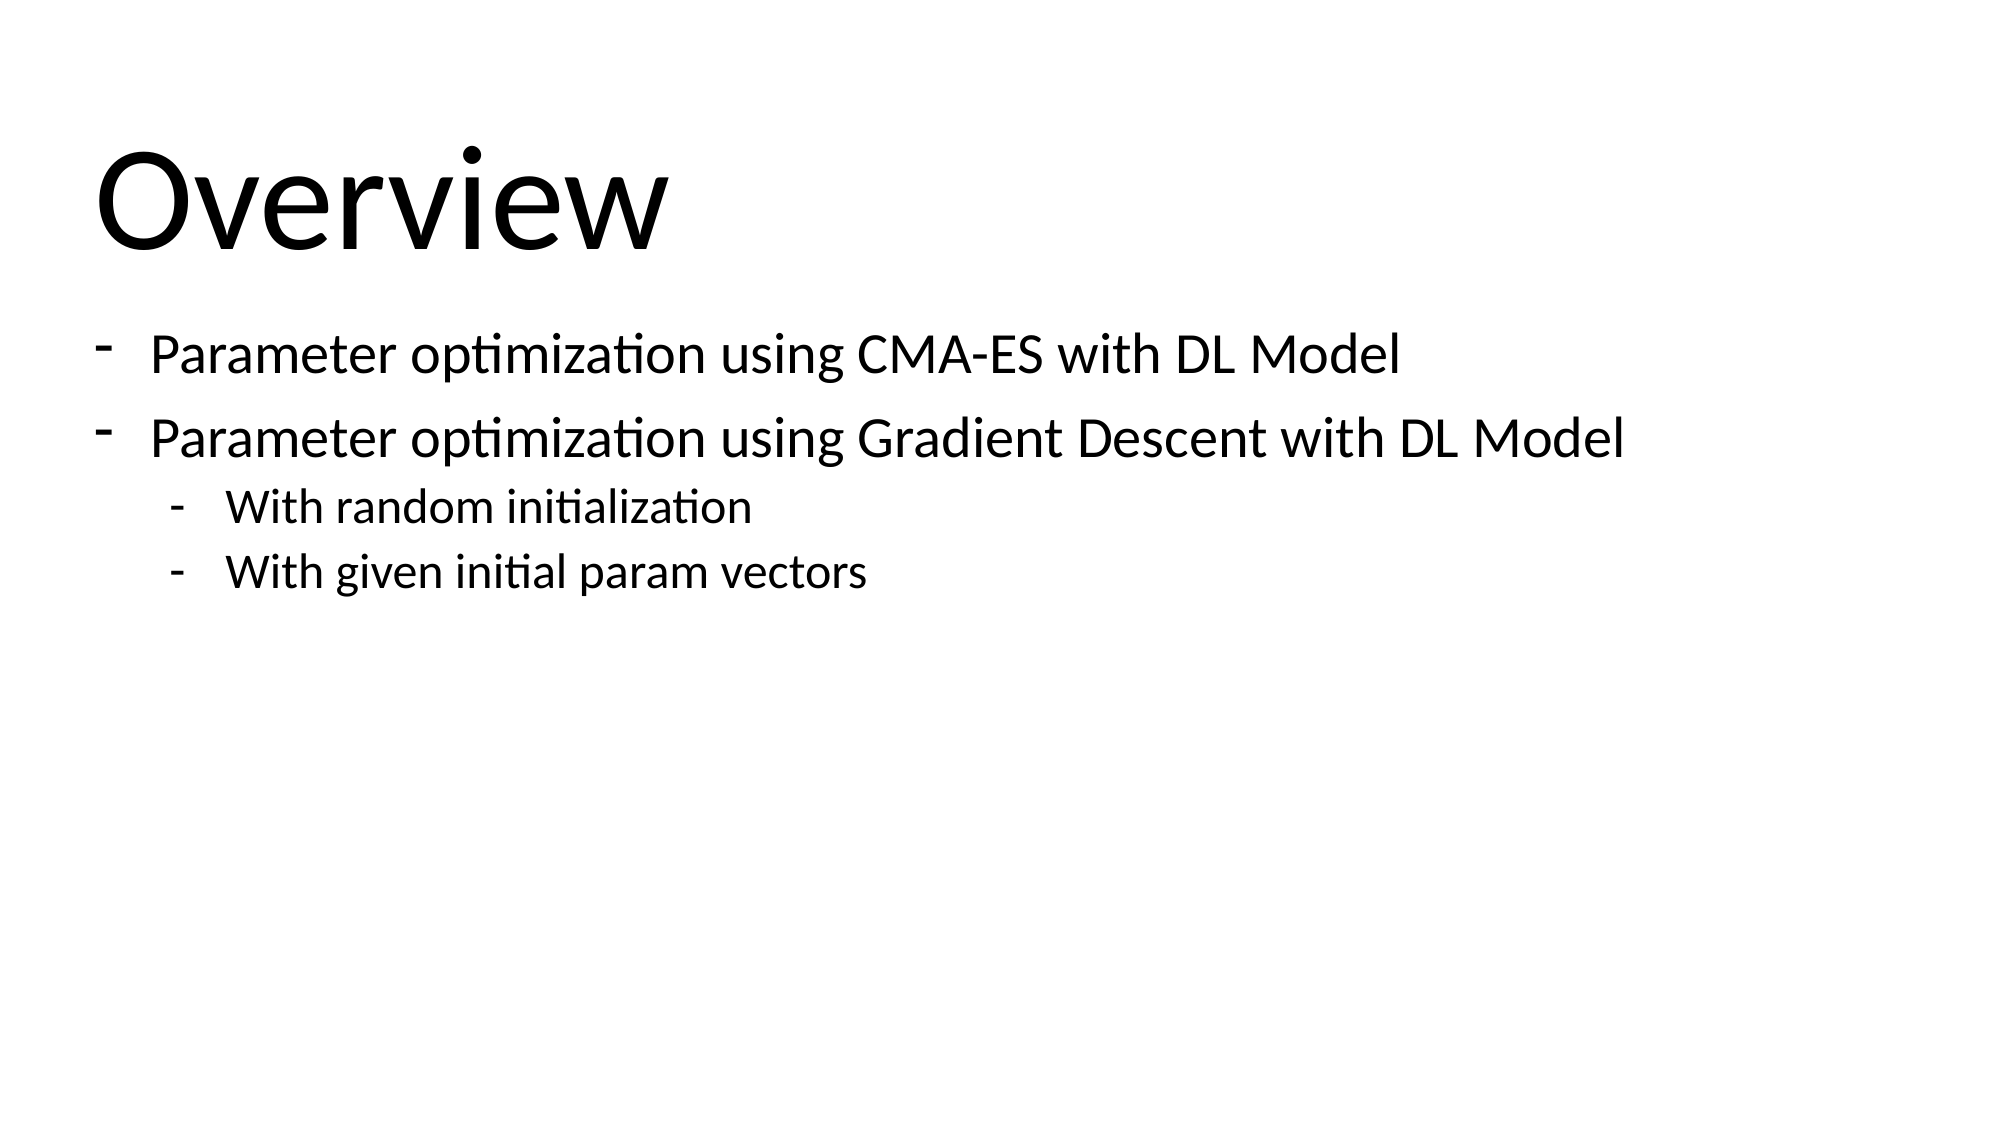

# Overview

Parameter optimization using CMA-ES with DL Model
Parameter optimization using Gradient Descent with DL Model
With random initialization
With given initial param vectors